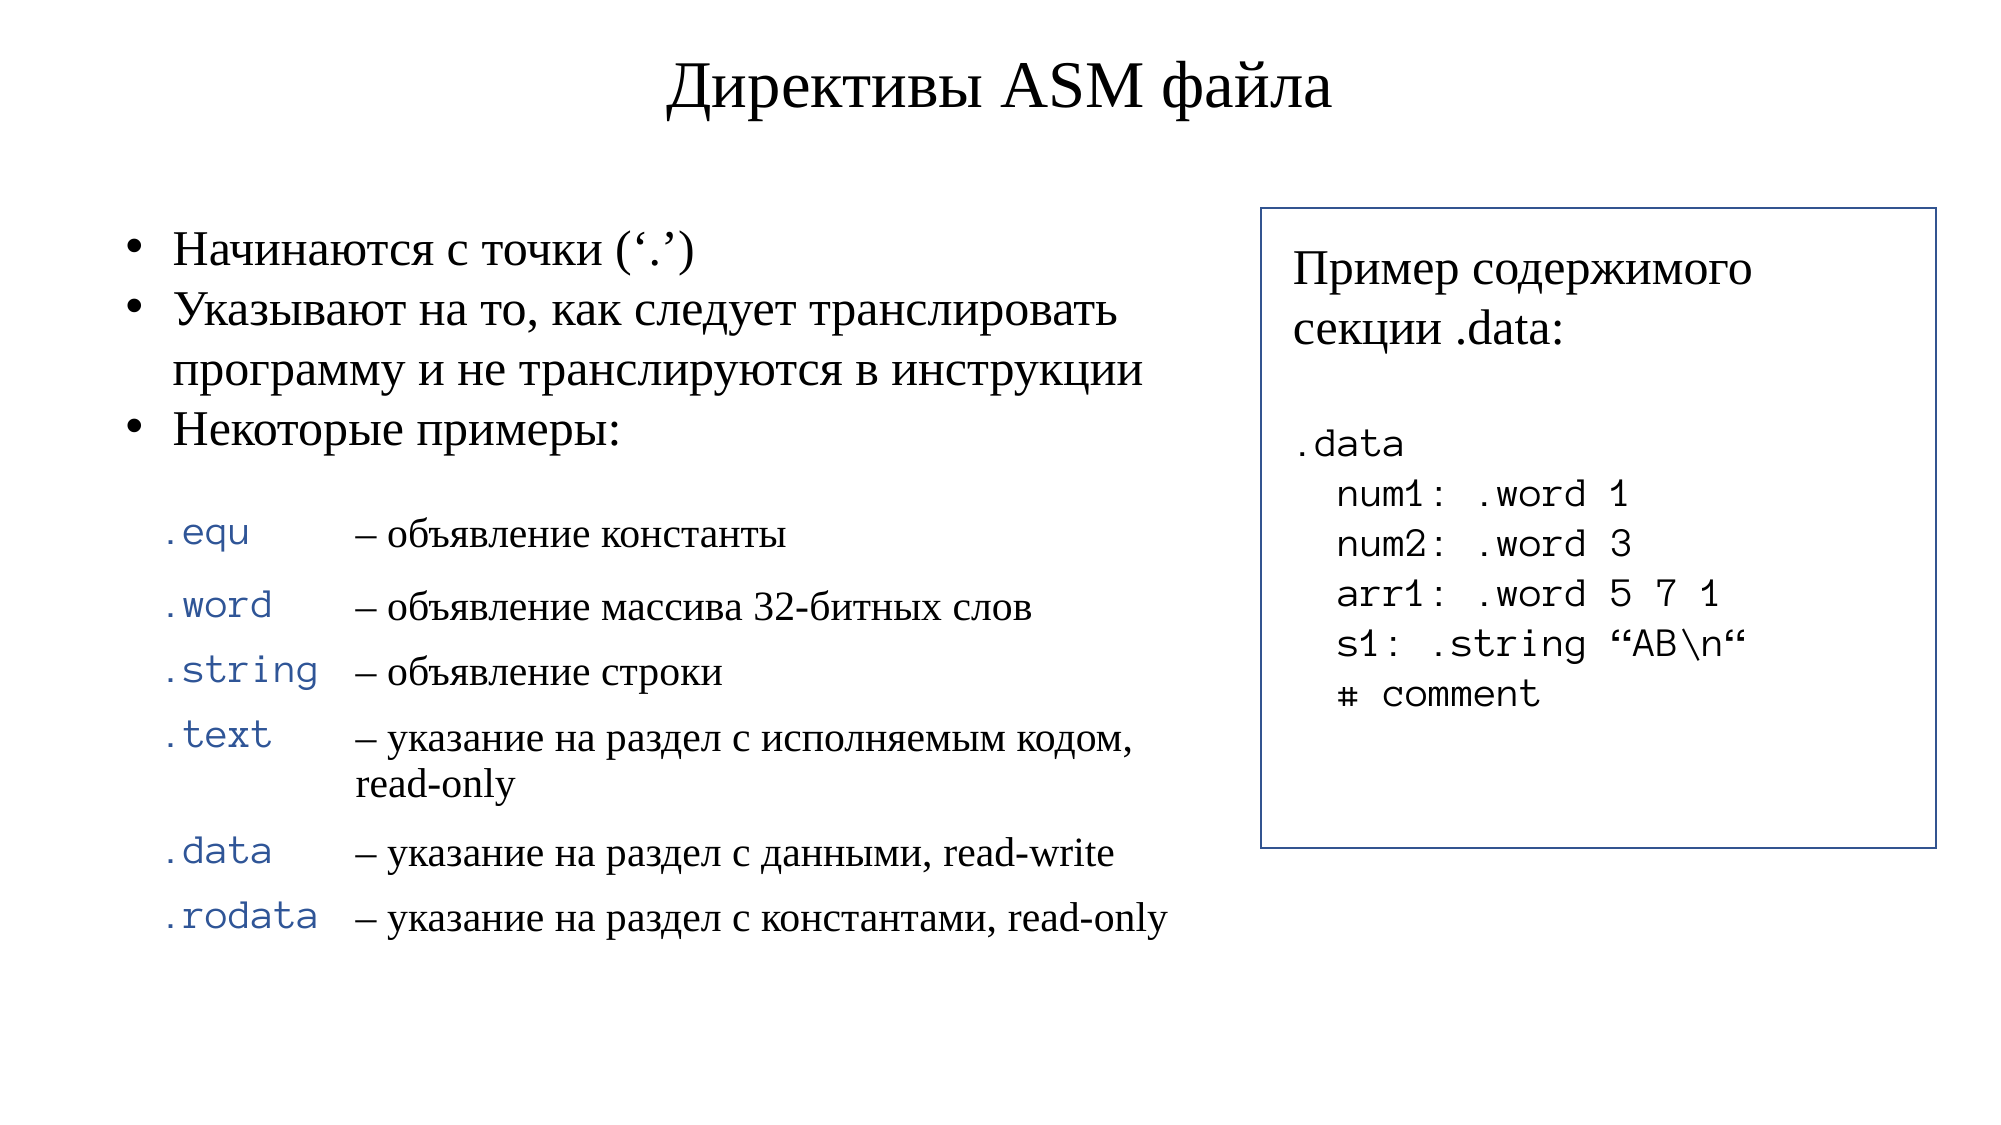

Директивы ASM файла
Начинаются с точки (‘.’)
Указывают на то, как следует транслировать программу и не транслируются в инструкции
Некоторые примеры:

Пример содержимого секции .data:

.data
  num1: .word 1
  num2: .word 3
  arr1: .word 5 7 1
  s1: .string “AB\n“
  # comment
| .equ | – объявление константы |
| --- | --- |
| .word | – объявление массива 32-битных слов |
| .string | – объявление строки |
| .text | – указание на раздел с исполняемым кодом, read-only |
| .data | – указание на раздел с данными, read-write |
| .rodata | – указание на раздел с константами, read-only |